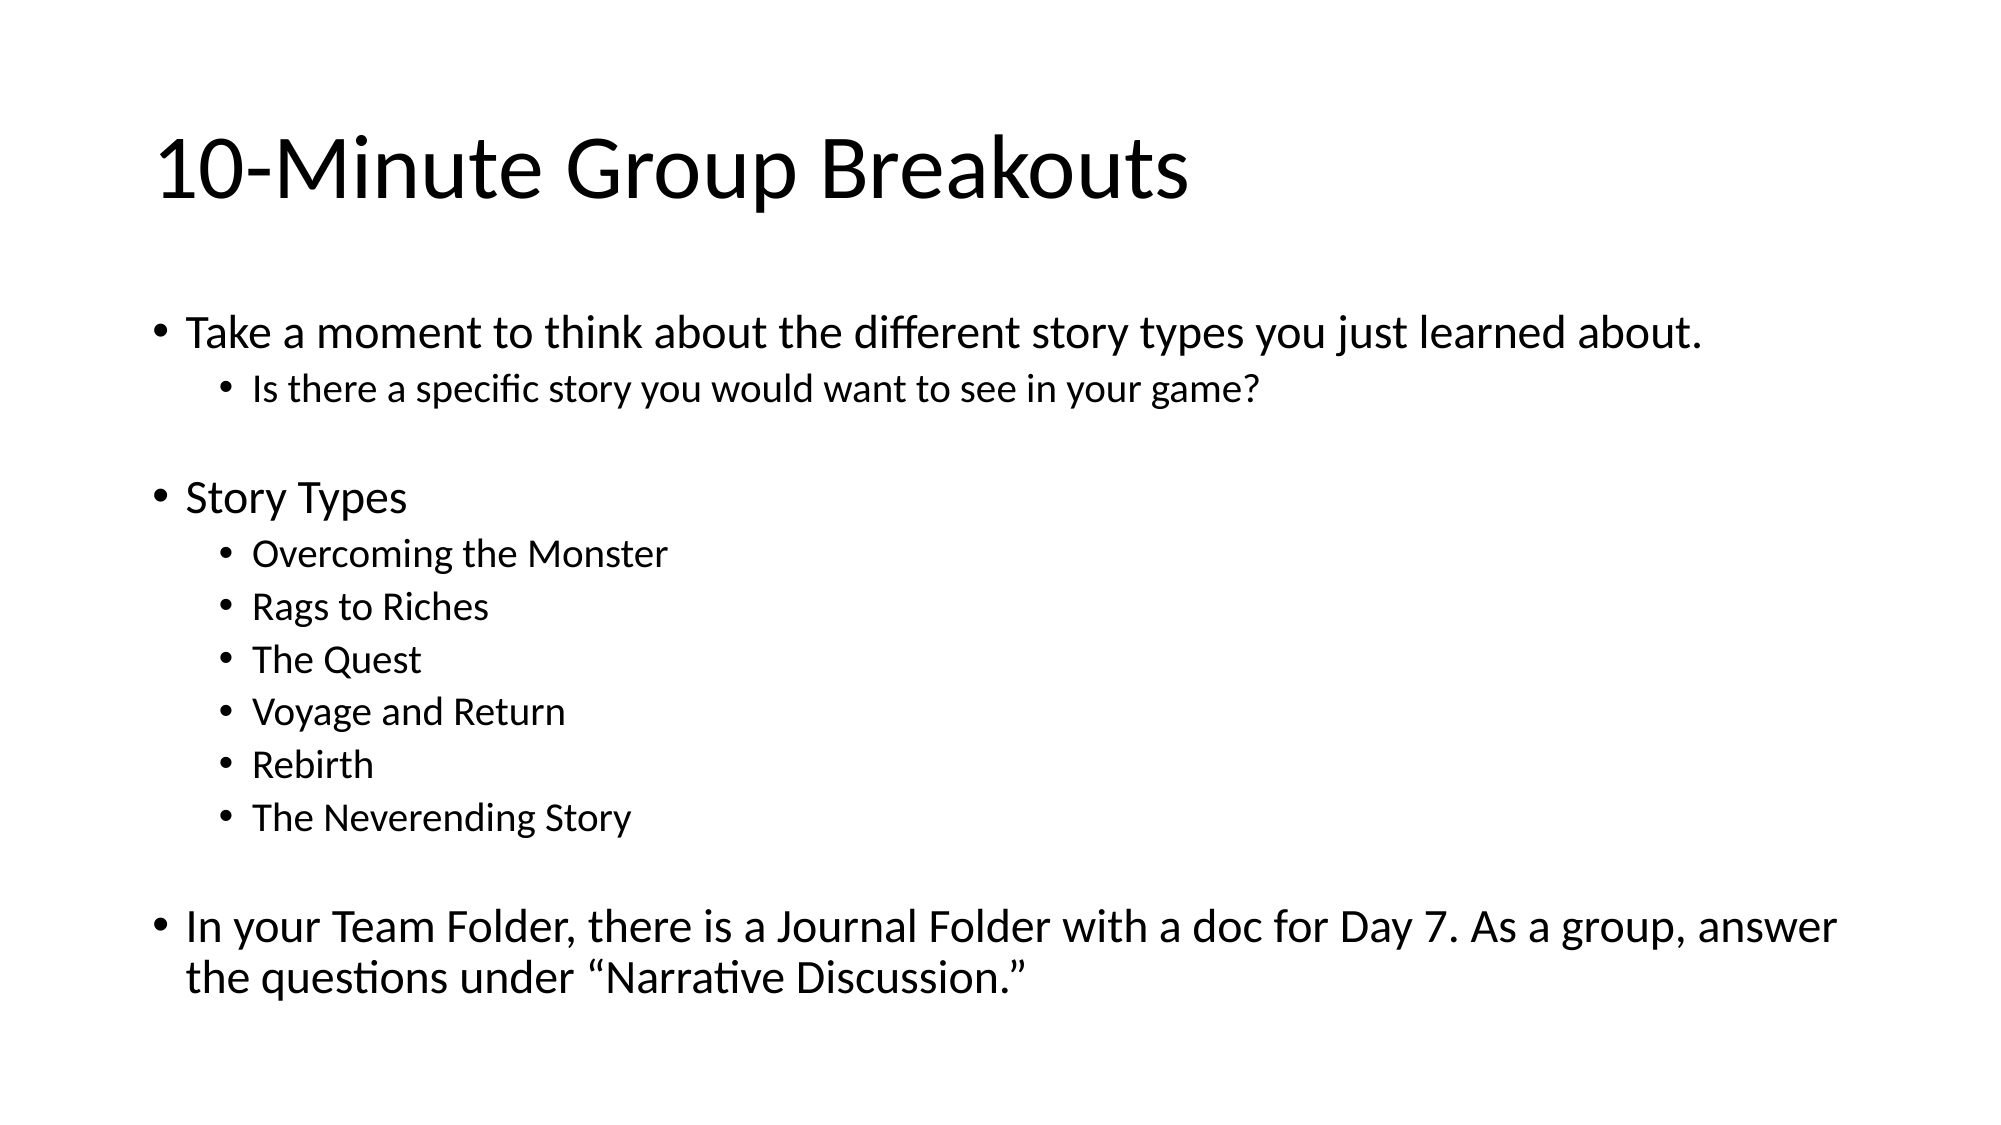

# 10-Minute Group Breakouts
Take a moment to think about the different story types you just learned about.
Is there a specific story you would want to see in your game?
Story Types
Overcoming the Monster
Rags to Riches
The Quest
Voyage and Return
Rebirth
The Neverending Story
In your Team Folder, there is a Journal Folder with a doc for Day 7. As a group, answer the questions under “Narrative Discussion.”